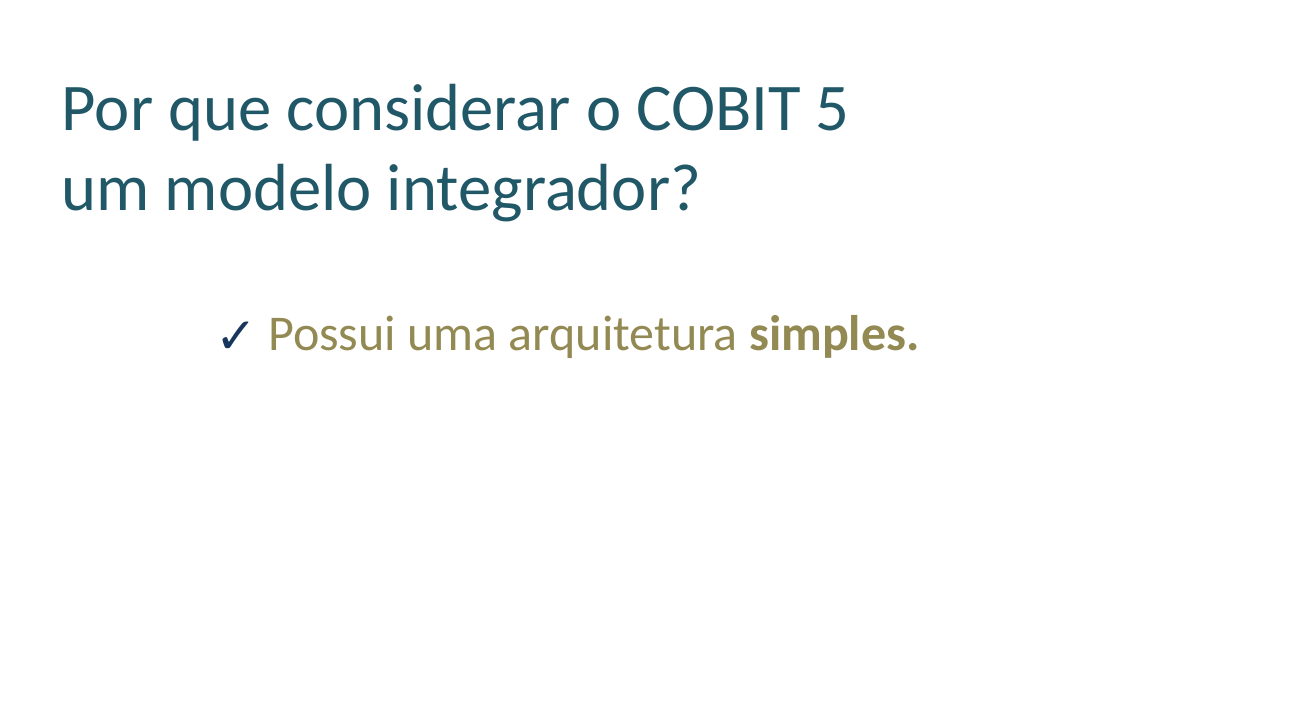

Por que considerar o COBIT 5 um modelo integrador?

 Possui uma arquitetura simples.